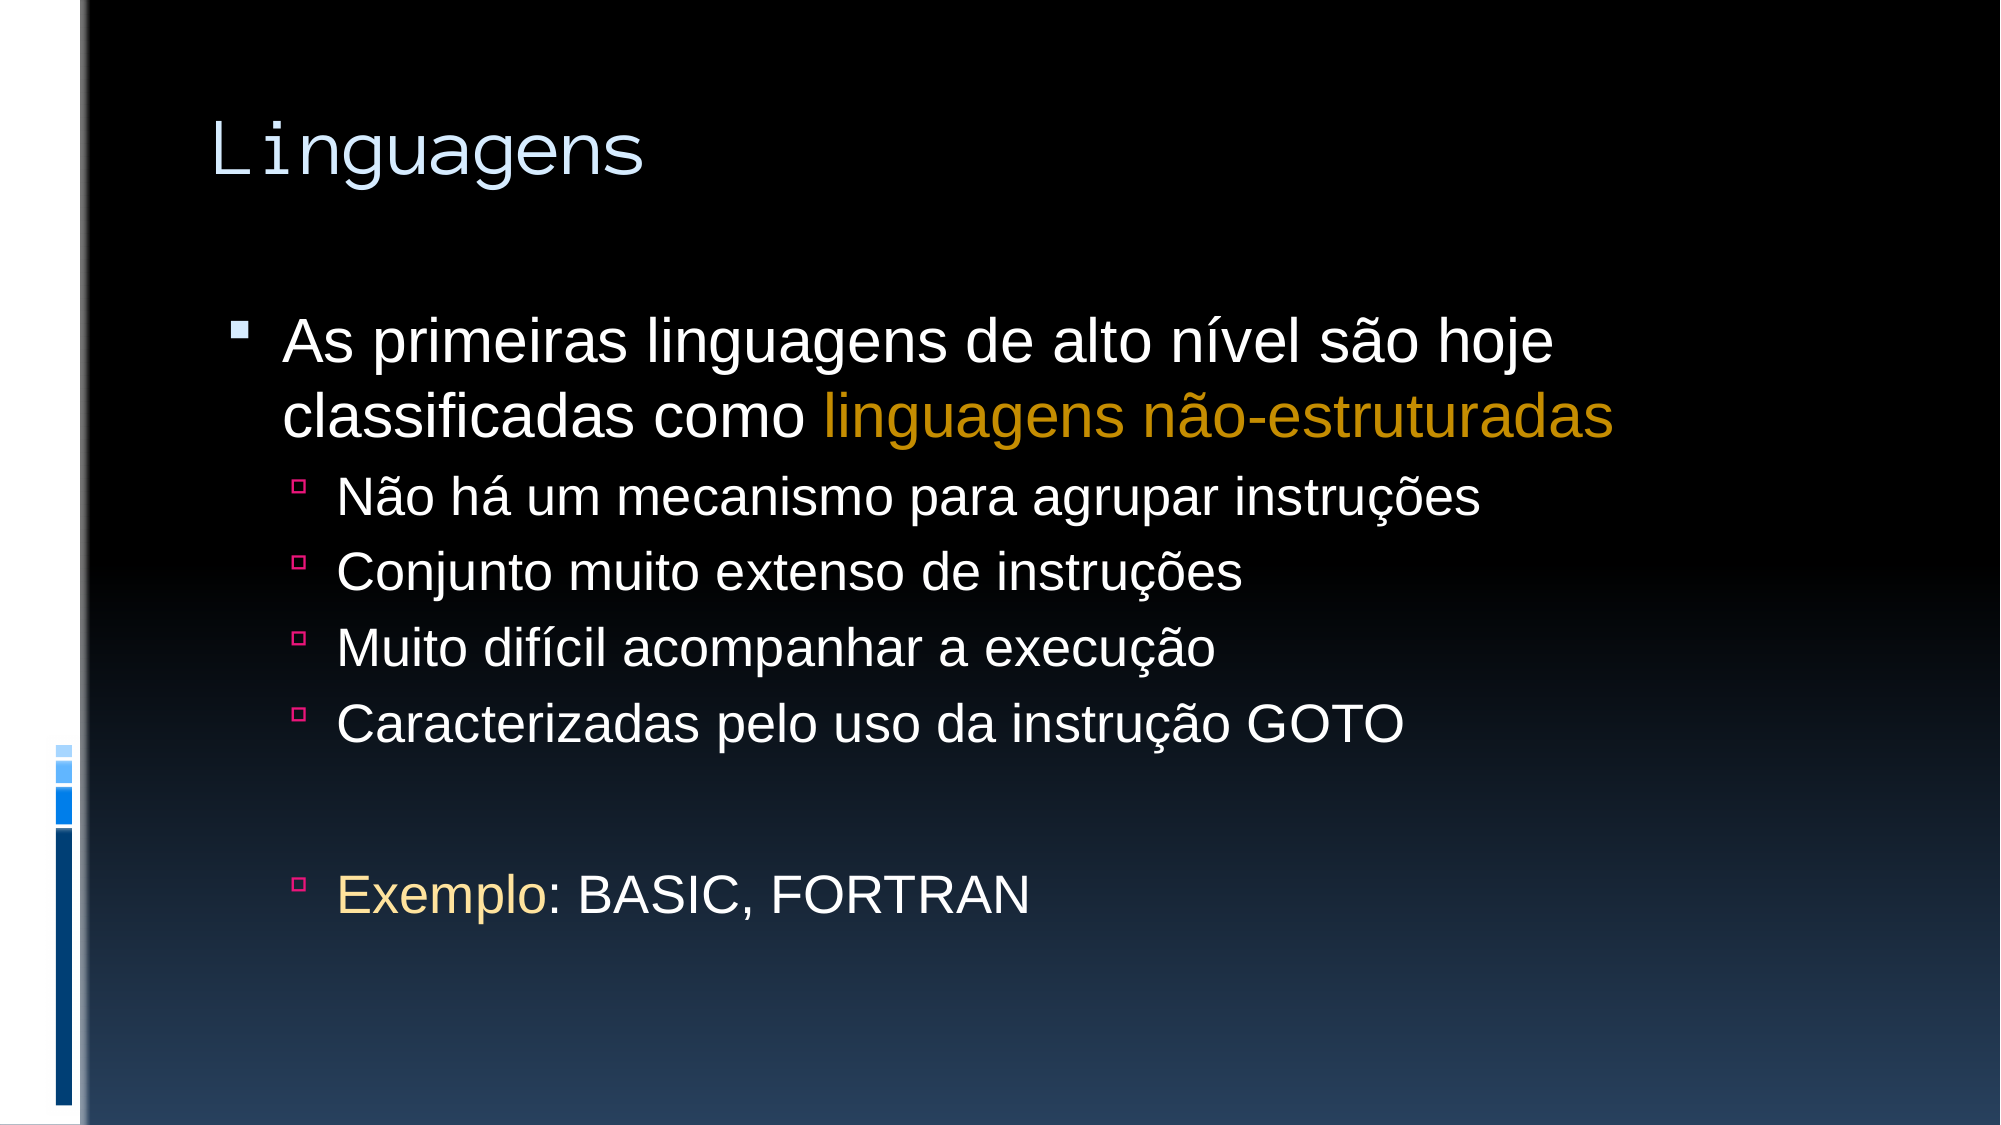

# Linguagens
As primeiras linguagens de alto nível são hoje
classificadas como linguagens não-estruturadas
Não há um mecanismo para agrupar instruções
Conjunto muito extenso de instruções
Muito difícil acompanhar a execução
Caracterizadas pelo uso da instrução GOTO

Exemplo: BASIC, FORTRAN